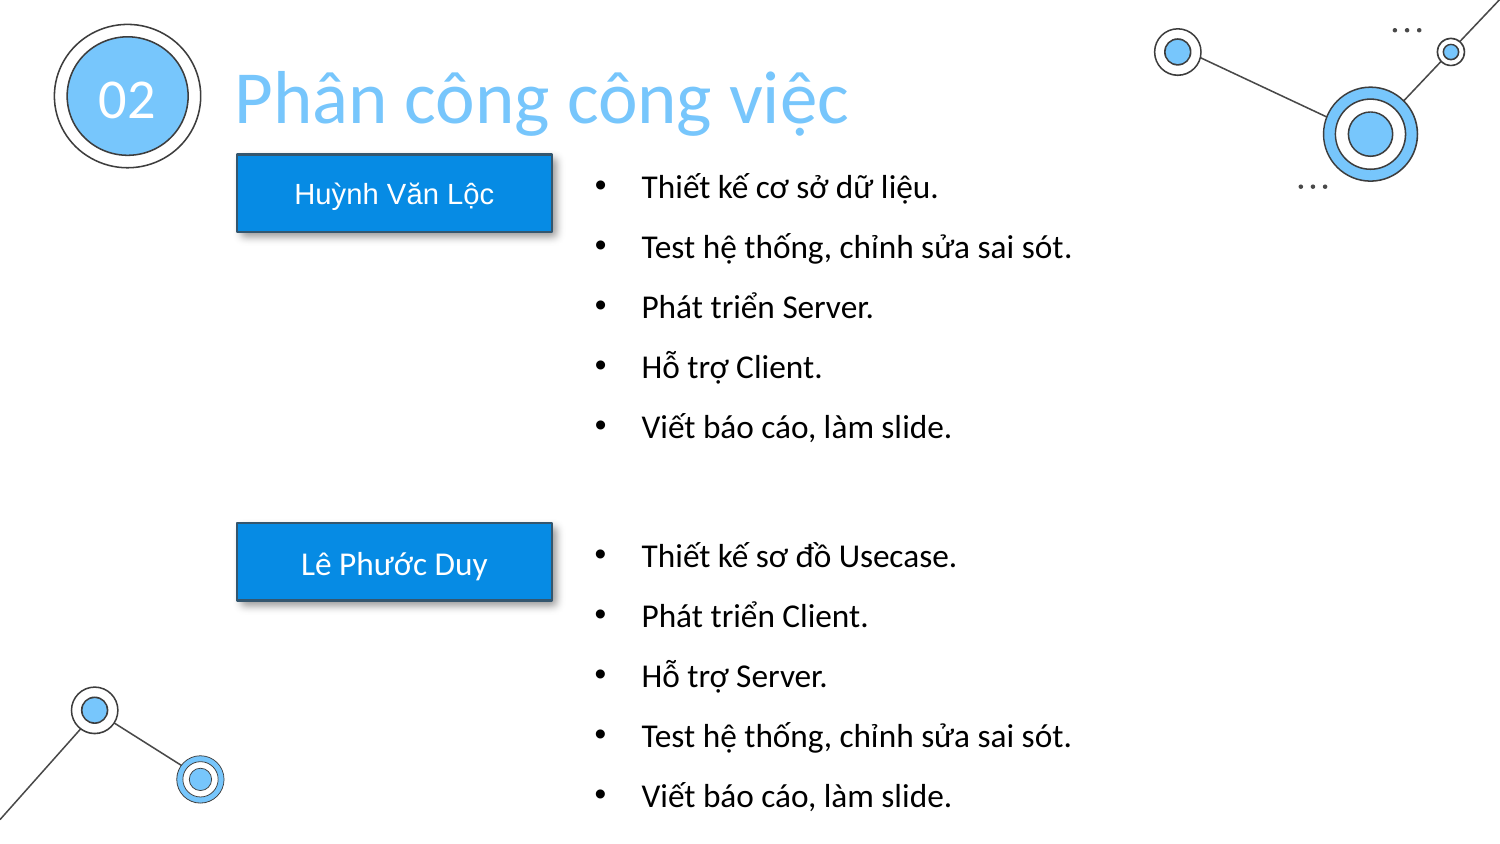

Phân công công việc
02
Thiết kế cơ sở dữ liệu.
Test hệ thống, chỉnh sửa sai sót.
Phát triển Server.
Hỗ trợ Client.
Viết báo cáo, làm slide.
Huỳnh Văn Lộc
Thiết kế sơ đồ Usecase.
Phát triển Client.
Hỗ trợ Server.
Test hệ thống, chỉnh sửa sai sót.
Viết báo cáo, làm slide.
Lê Phước Duy